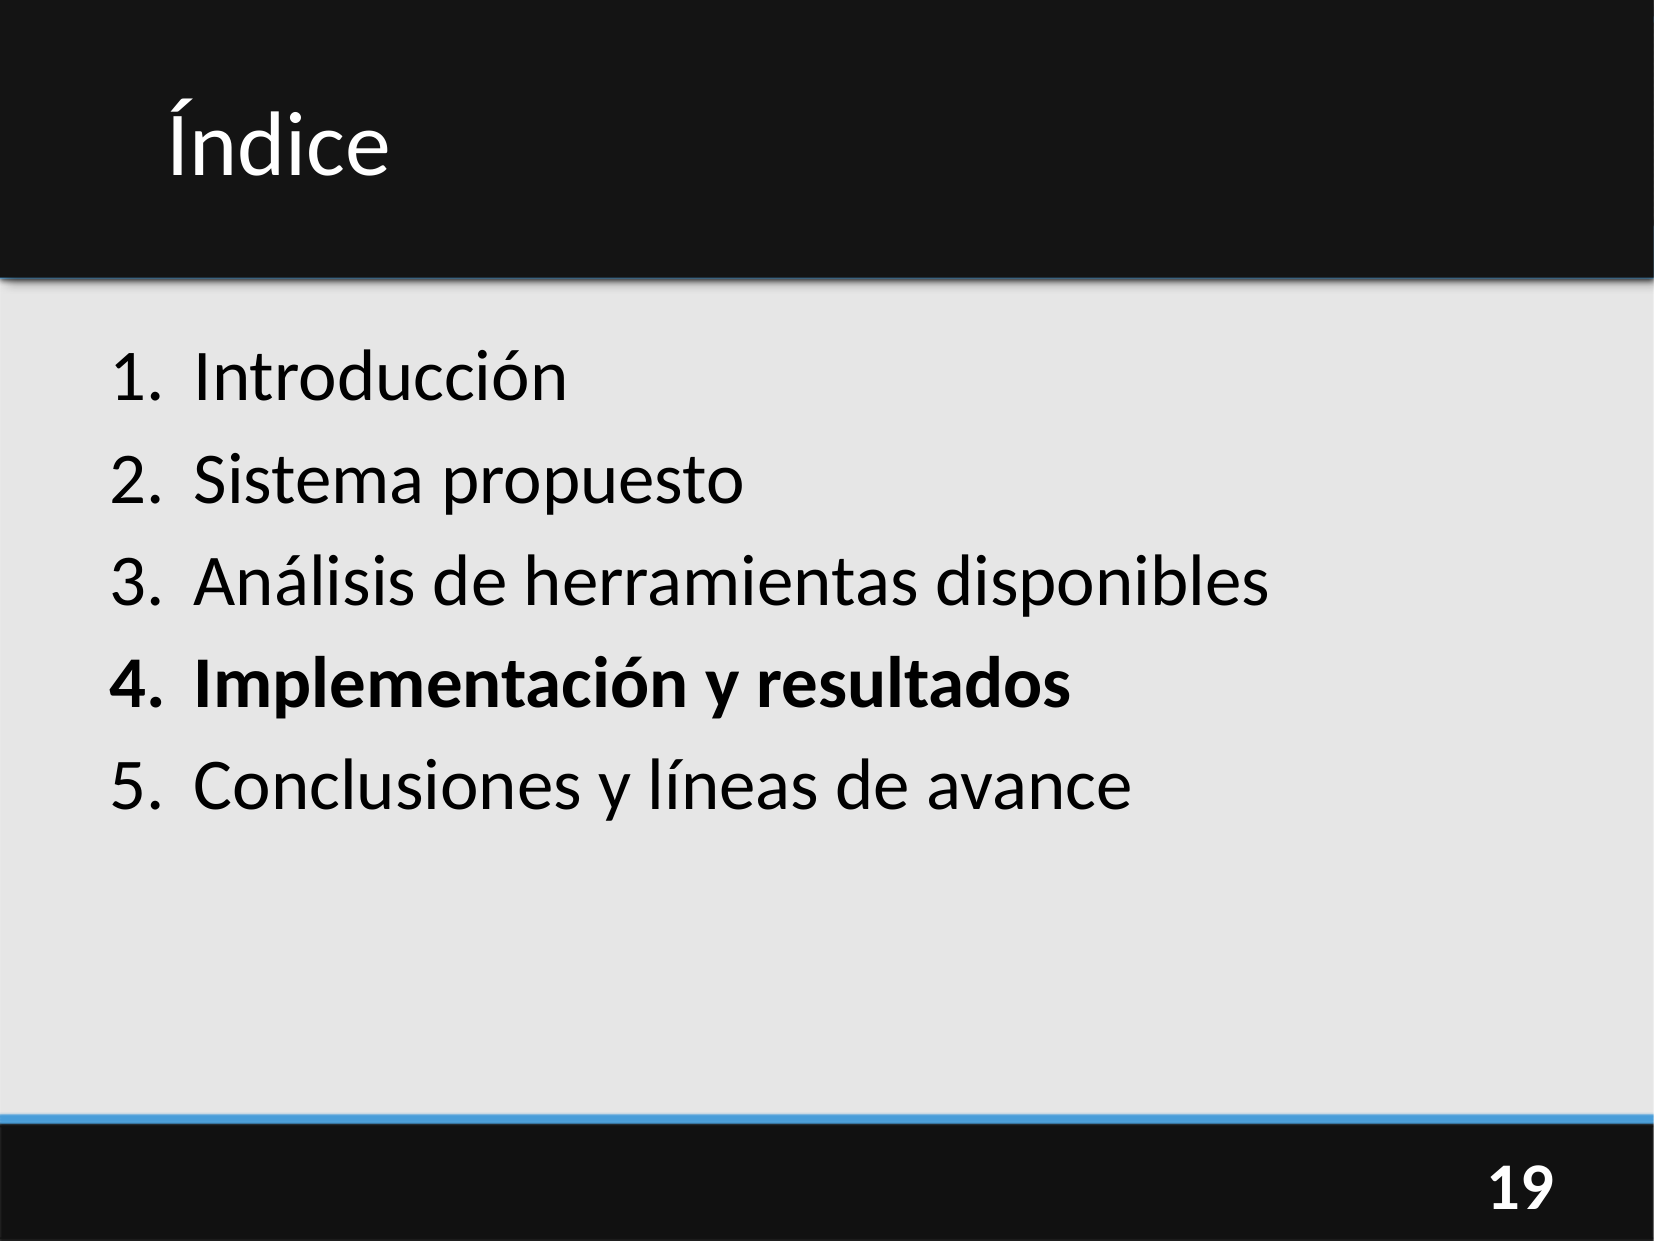

# Índice
Introducción
Sistema propuesto
Análisis de herramientas disponibles
Implementación y resultados
Conclusiones y líneas de avance
19